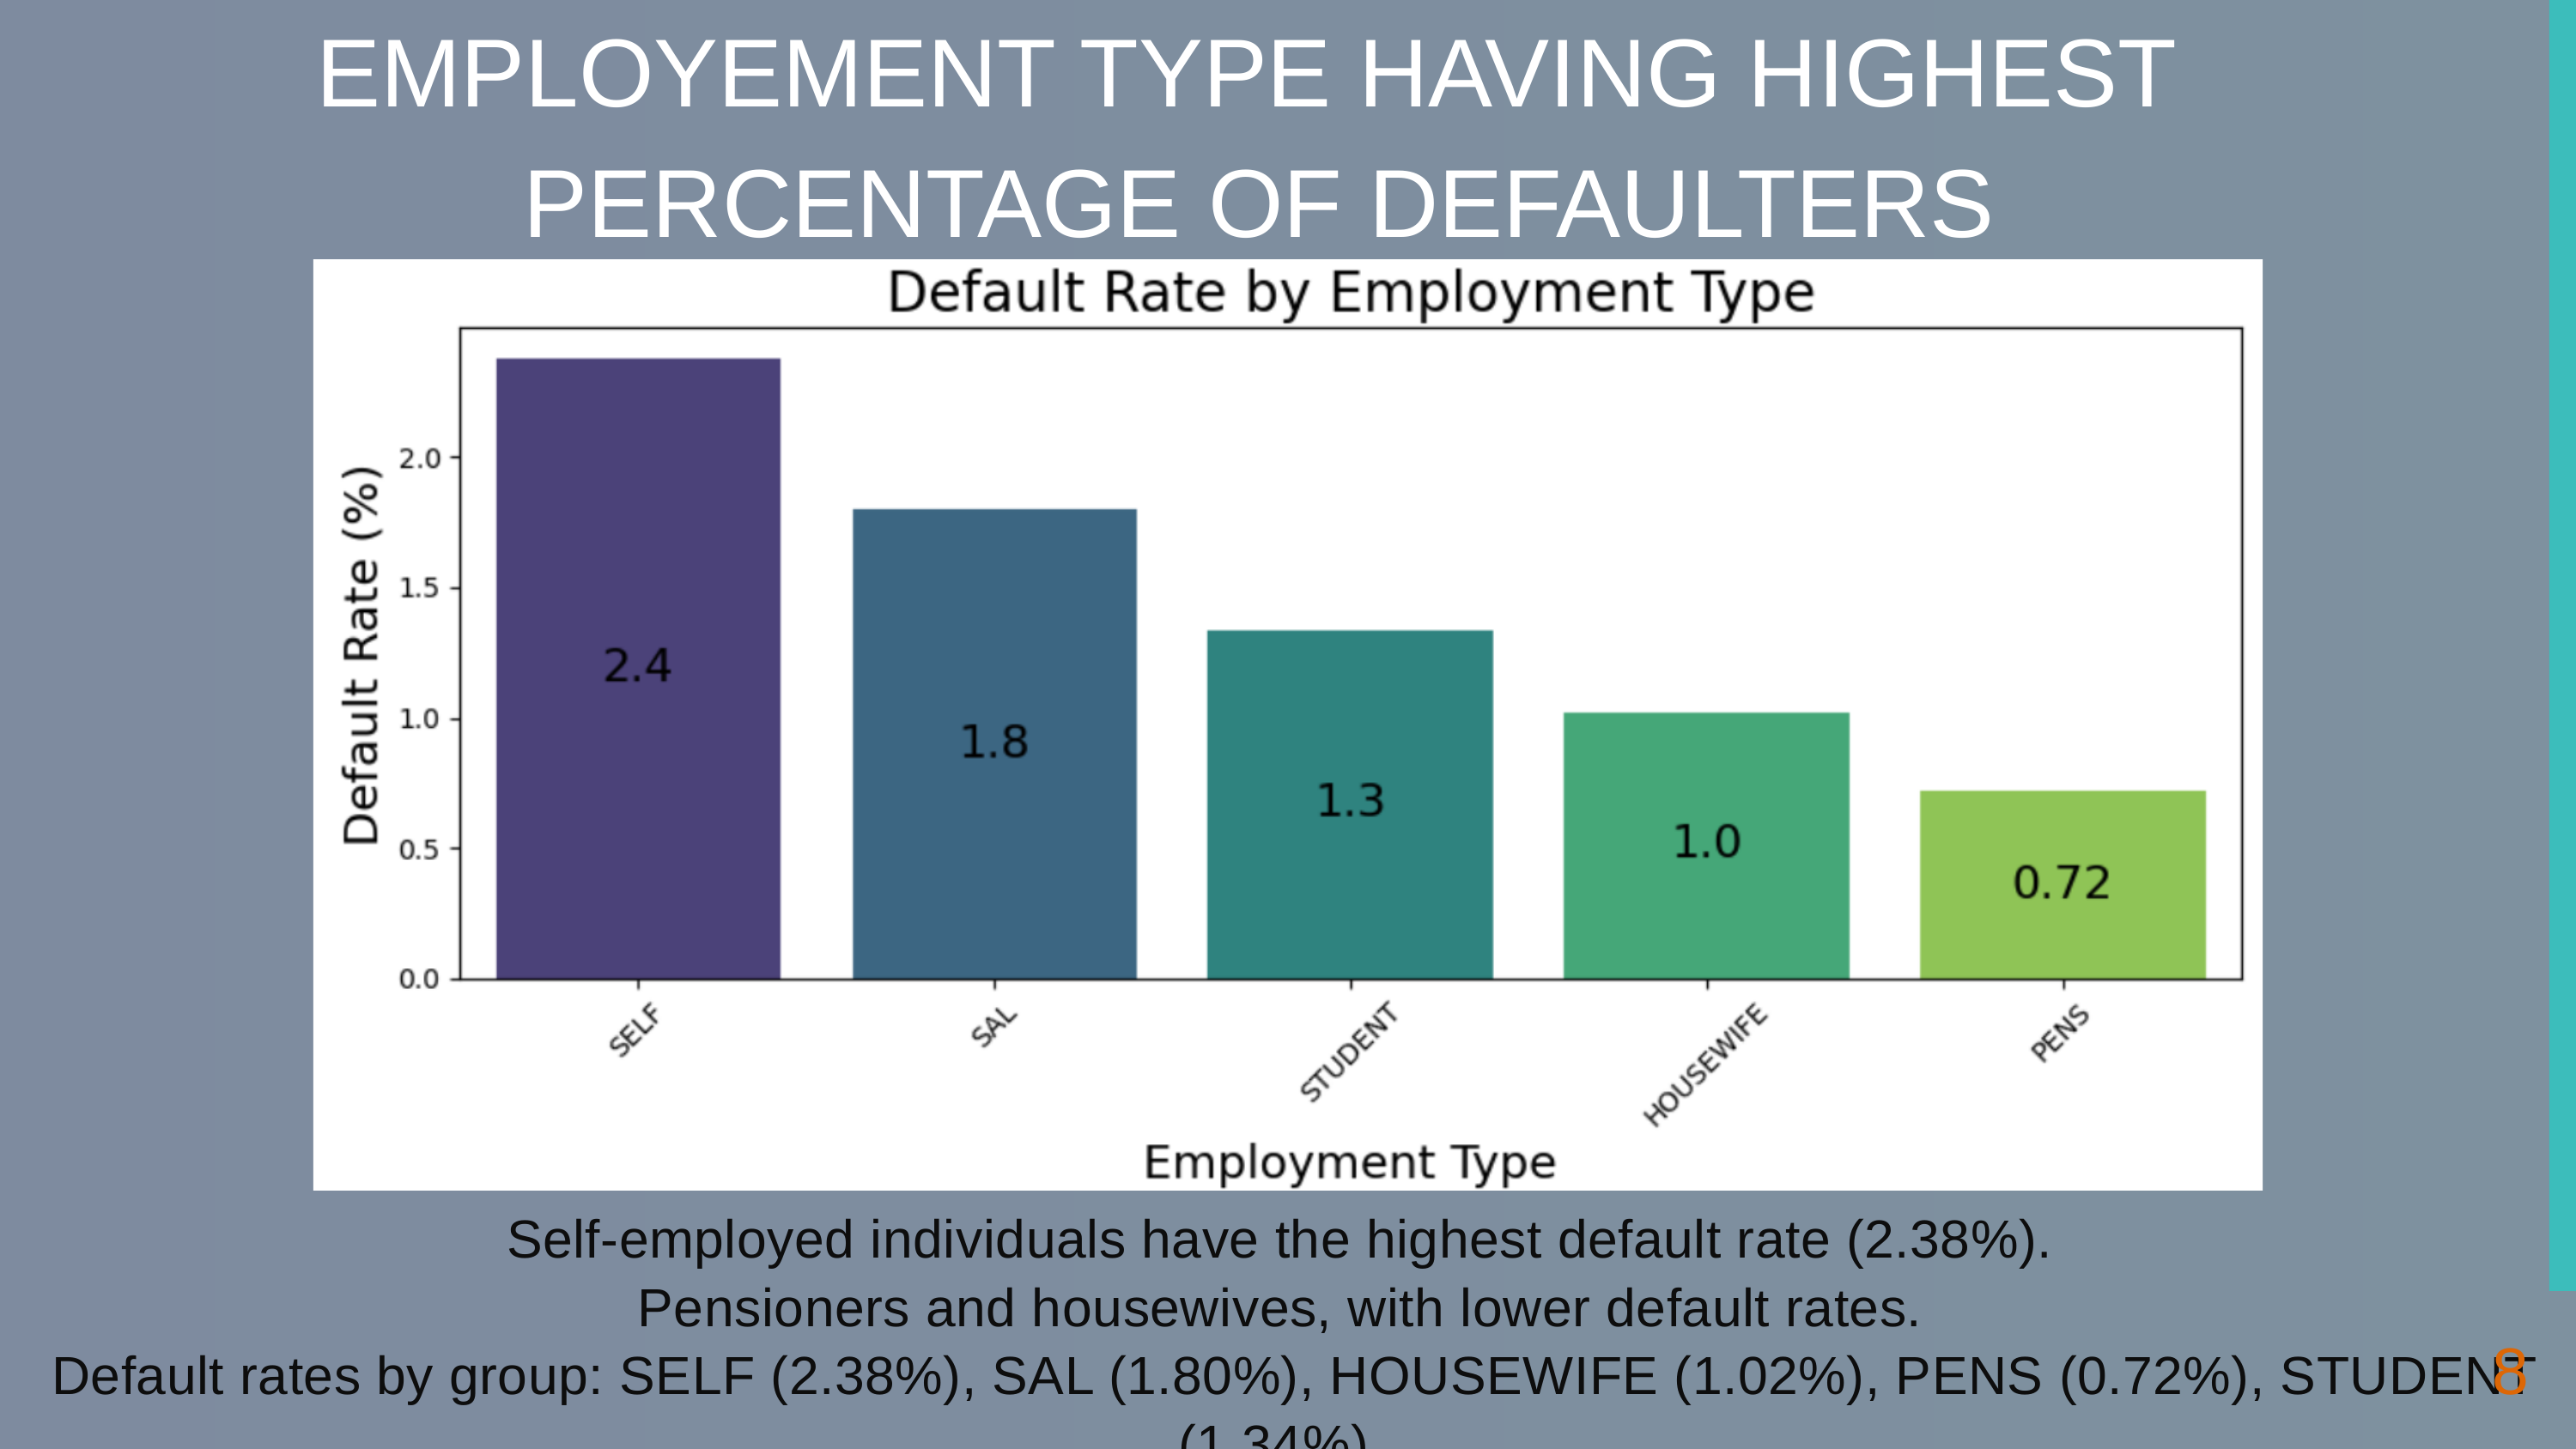

EMPLOYEMENT TYPE HAVING HIGHEST
PERCENTAGE OF DEFAULTERS

Self-employed individuals have the highest default rate (2.38%).
Pensioners and housewives, with lower default rates.
  Default rates by group: SELF (2.38%), SAL (1.80%), HOUSEWIFE (1.02%), PENS (0.72%), STUDENT (1.34%).
8